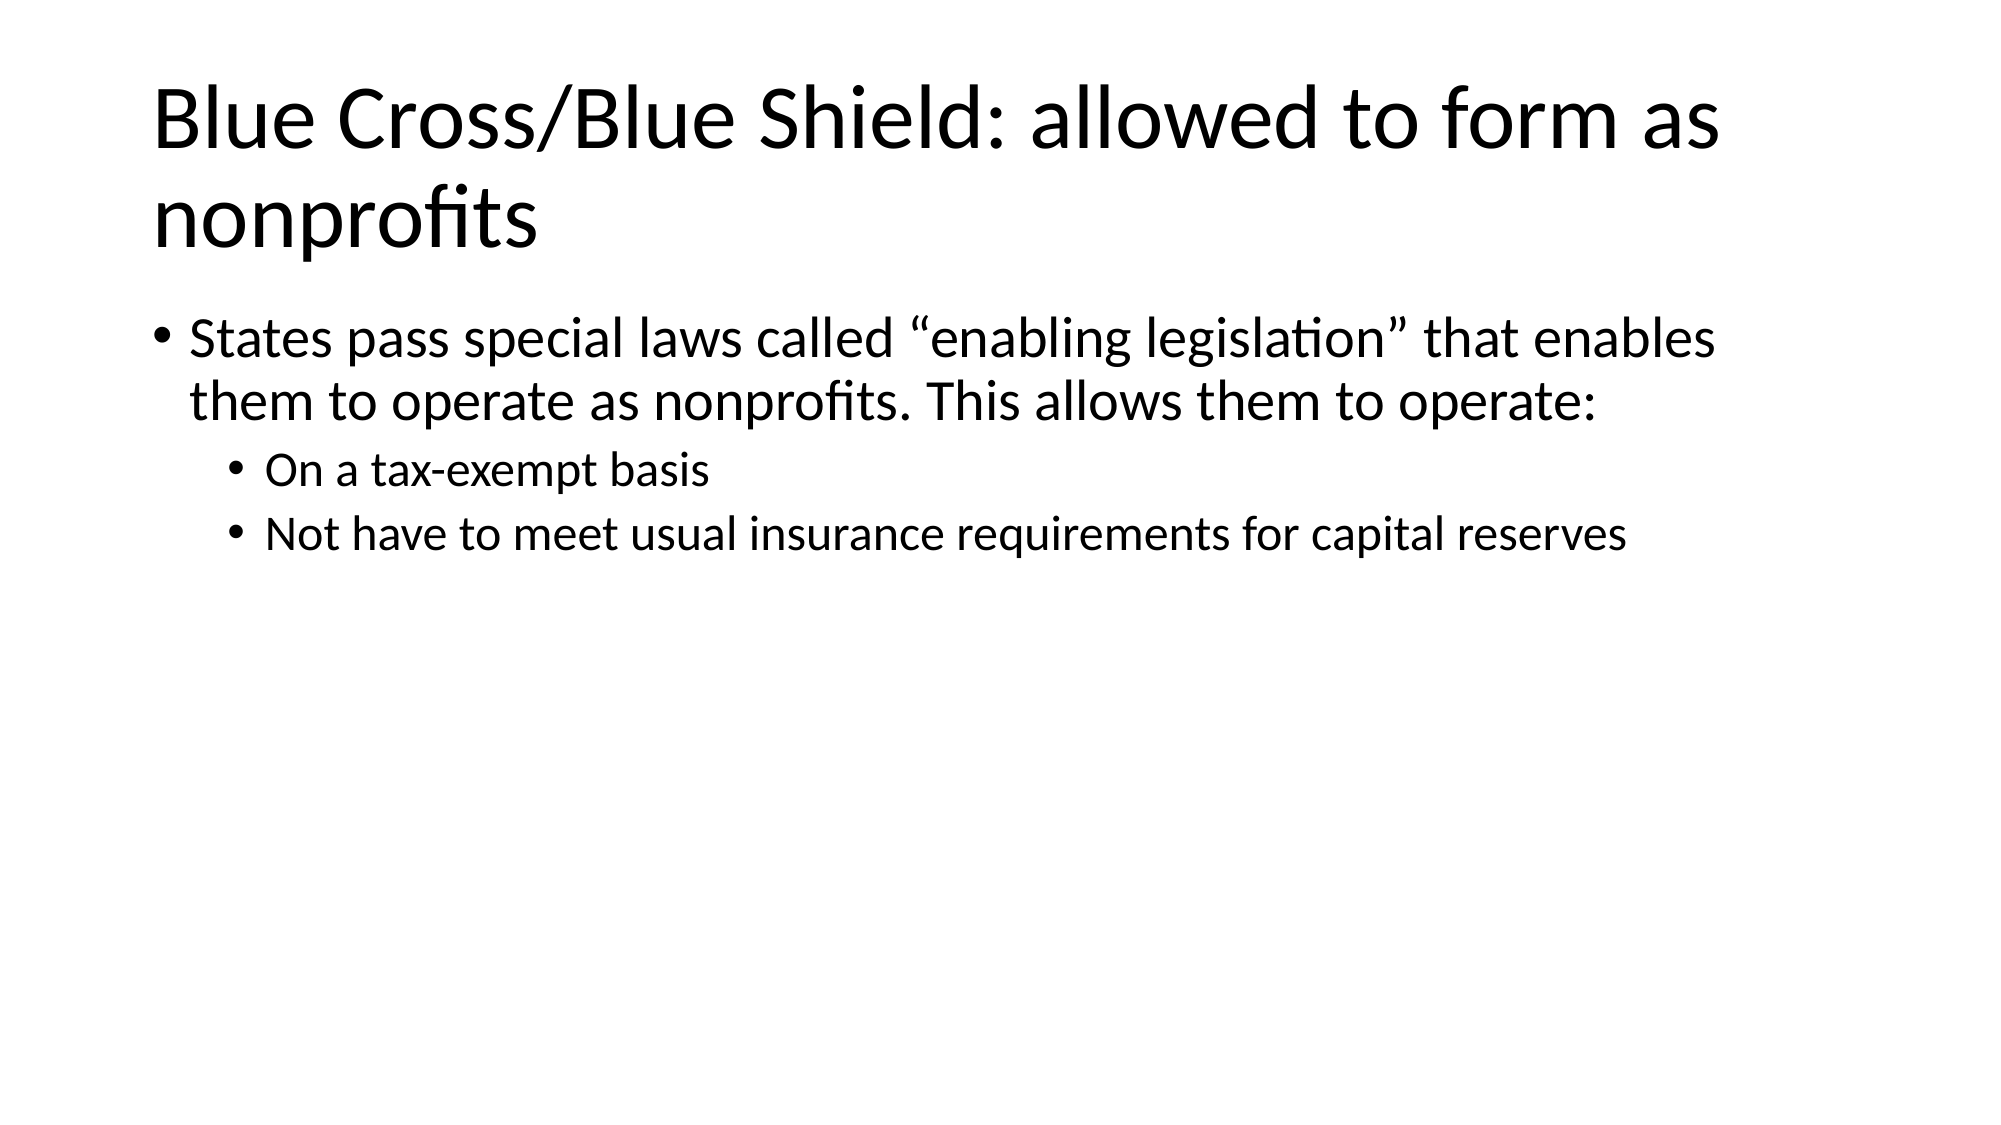

# Blue Cross/Blue Shield: allowed to form as nonprofits
States pass special laws called “enabling legislation” that enables them to operate as nonprofits. This allows them to operate:
On a tax-exempt basis
Not have to meet usual insurance requirements for capital reserves